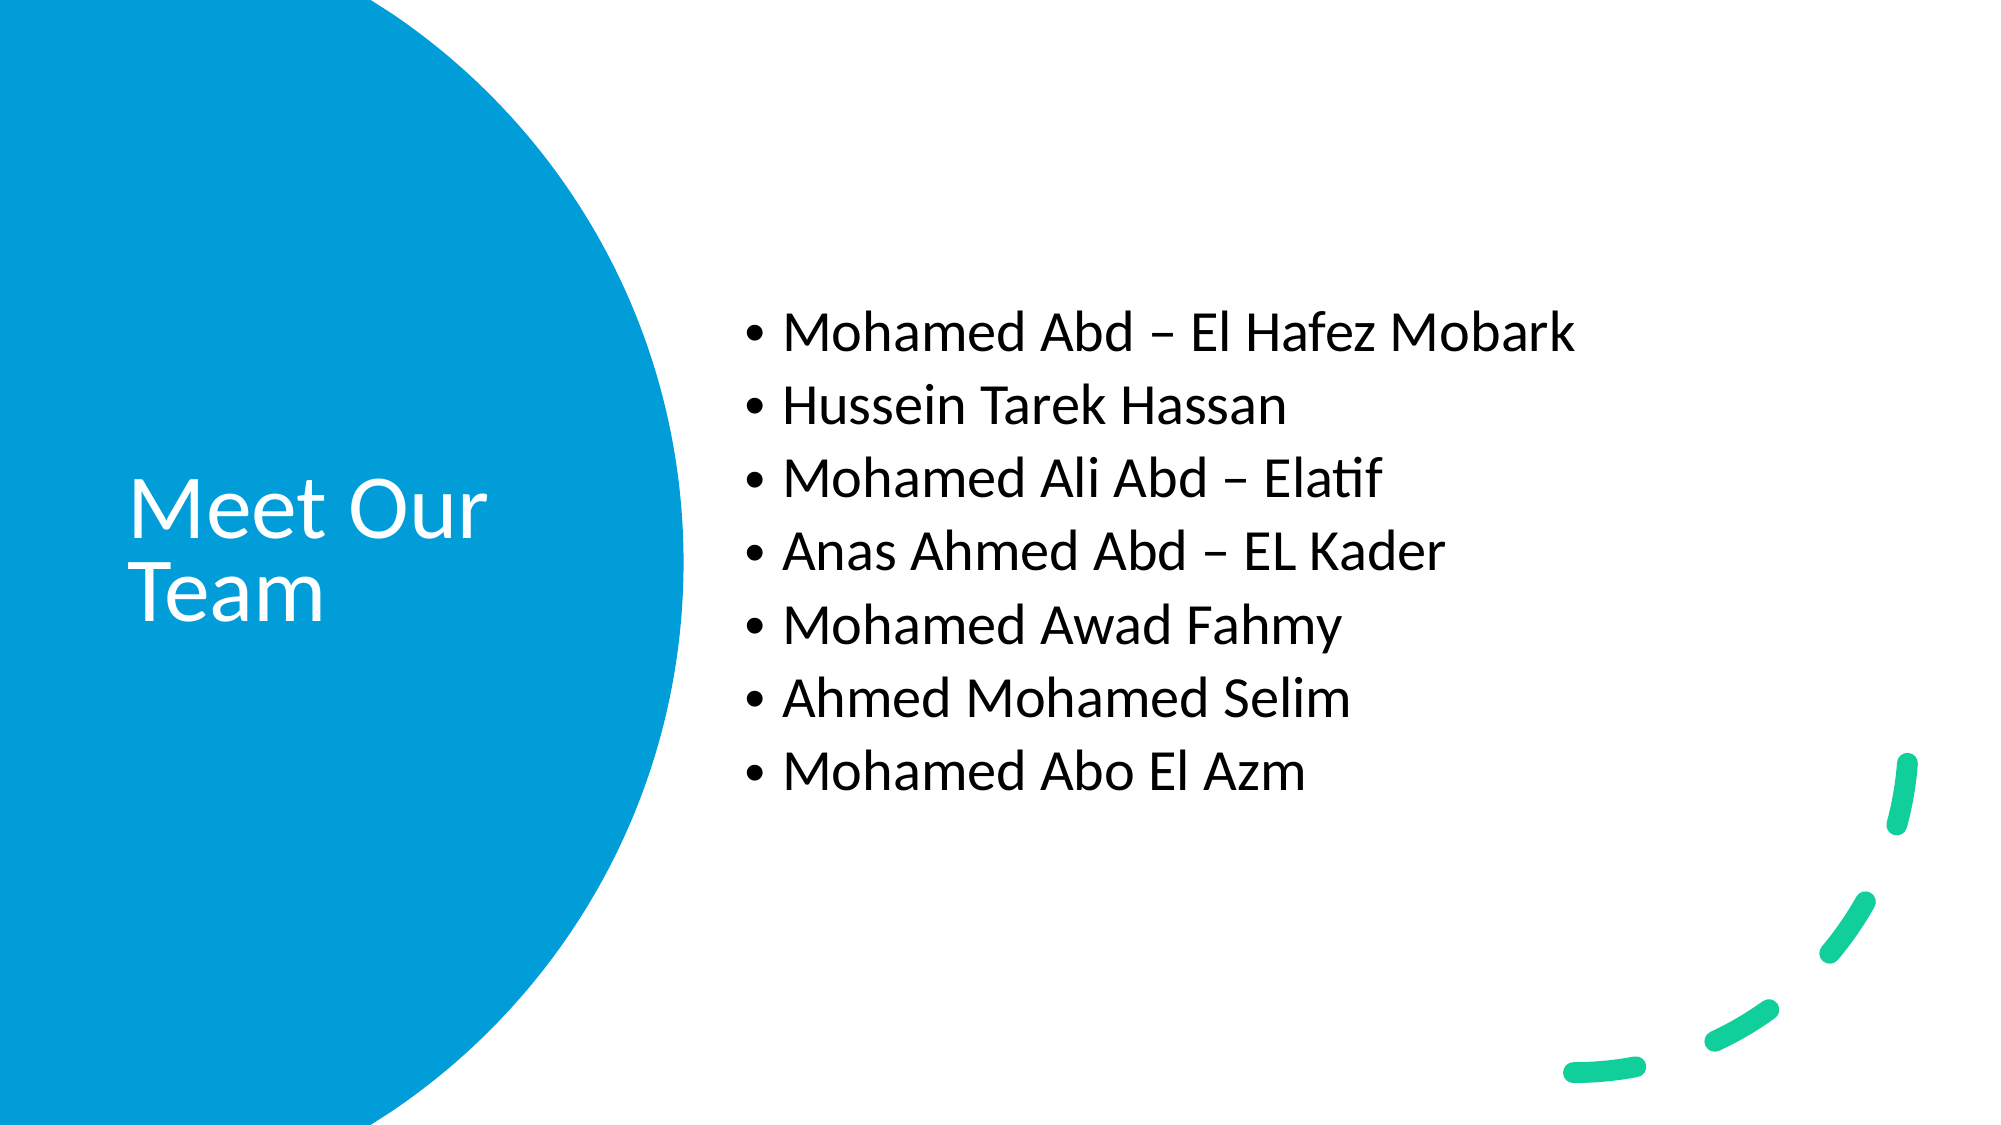

Mohamed Abd – El Hafez Mobark
Hussein Tarek Hassan
Mohamed Ali Abd – Elatif
Anas Ahmed Abd – EL Kader
Mohamed Awad Fahmy
Ahmed Mohamed Selim
Mohamed Abo El Azm
# Meet Our Team